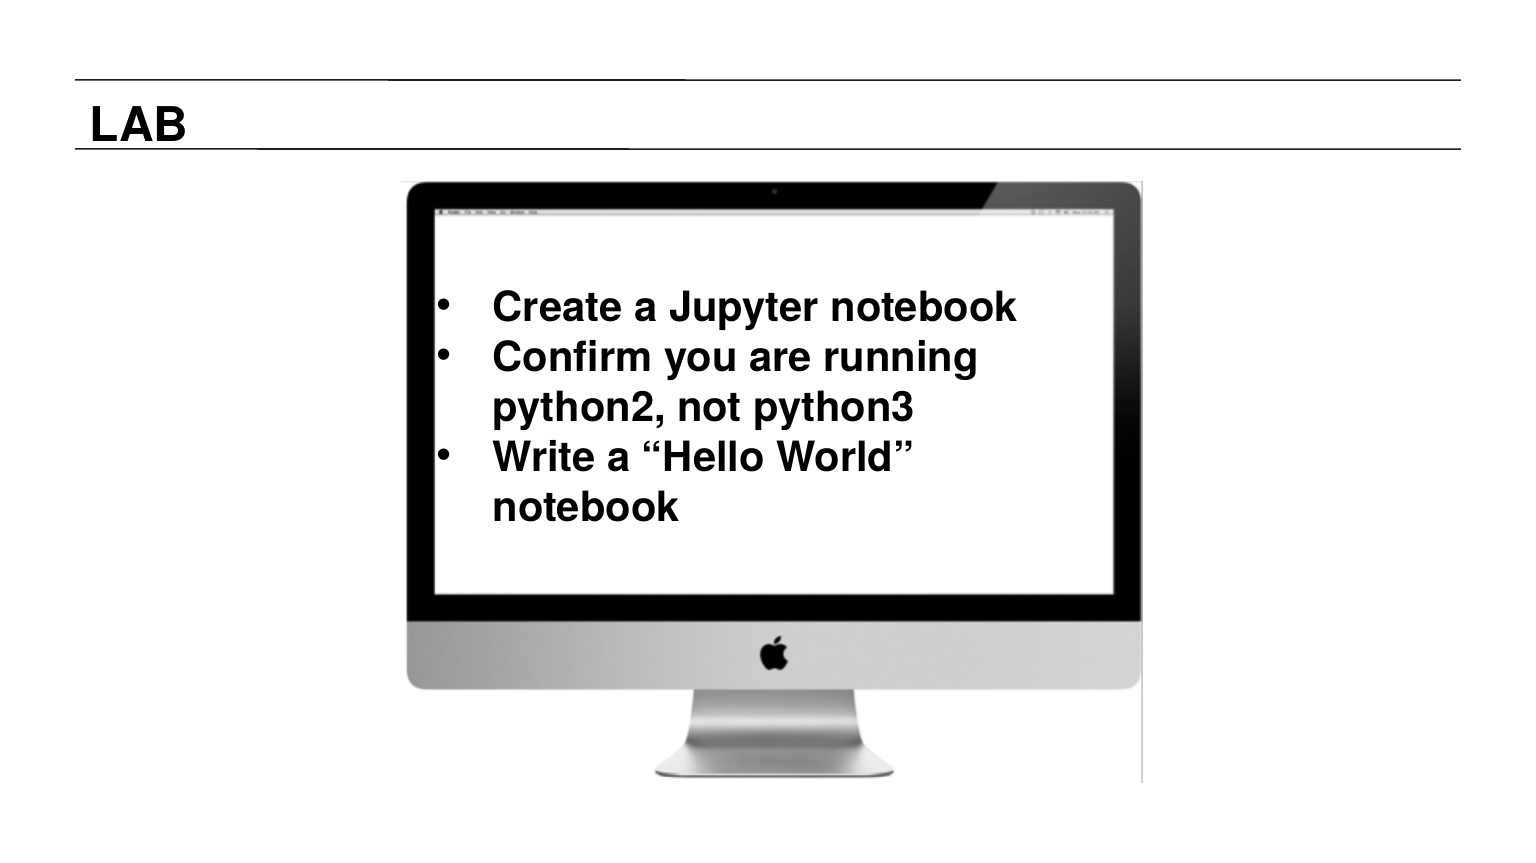

LAB
Create a Jupyter notebook
Confirm you are running python2, not python3
Write a “Hello World” notebook